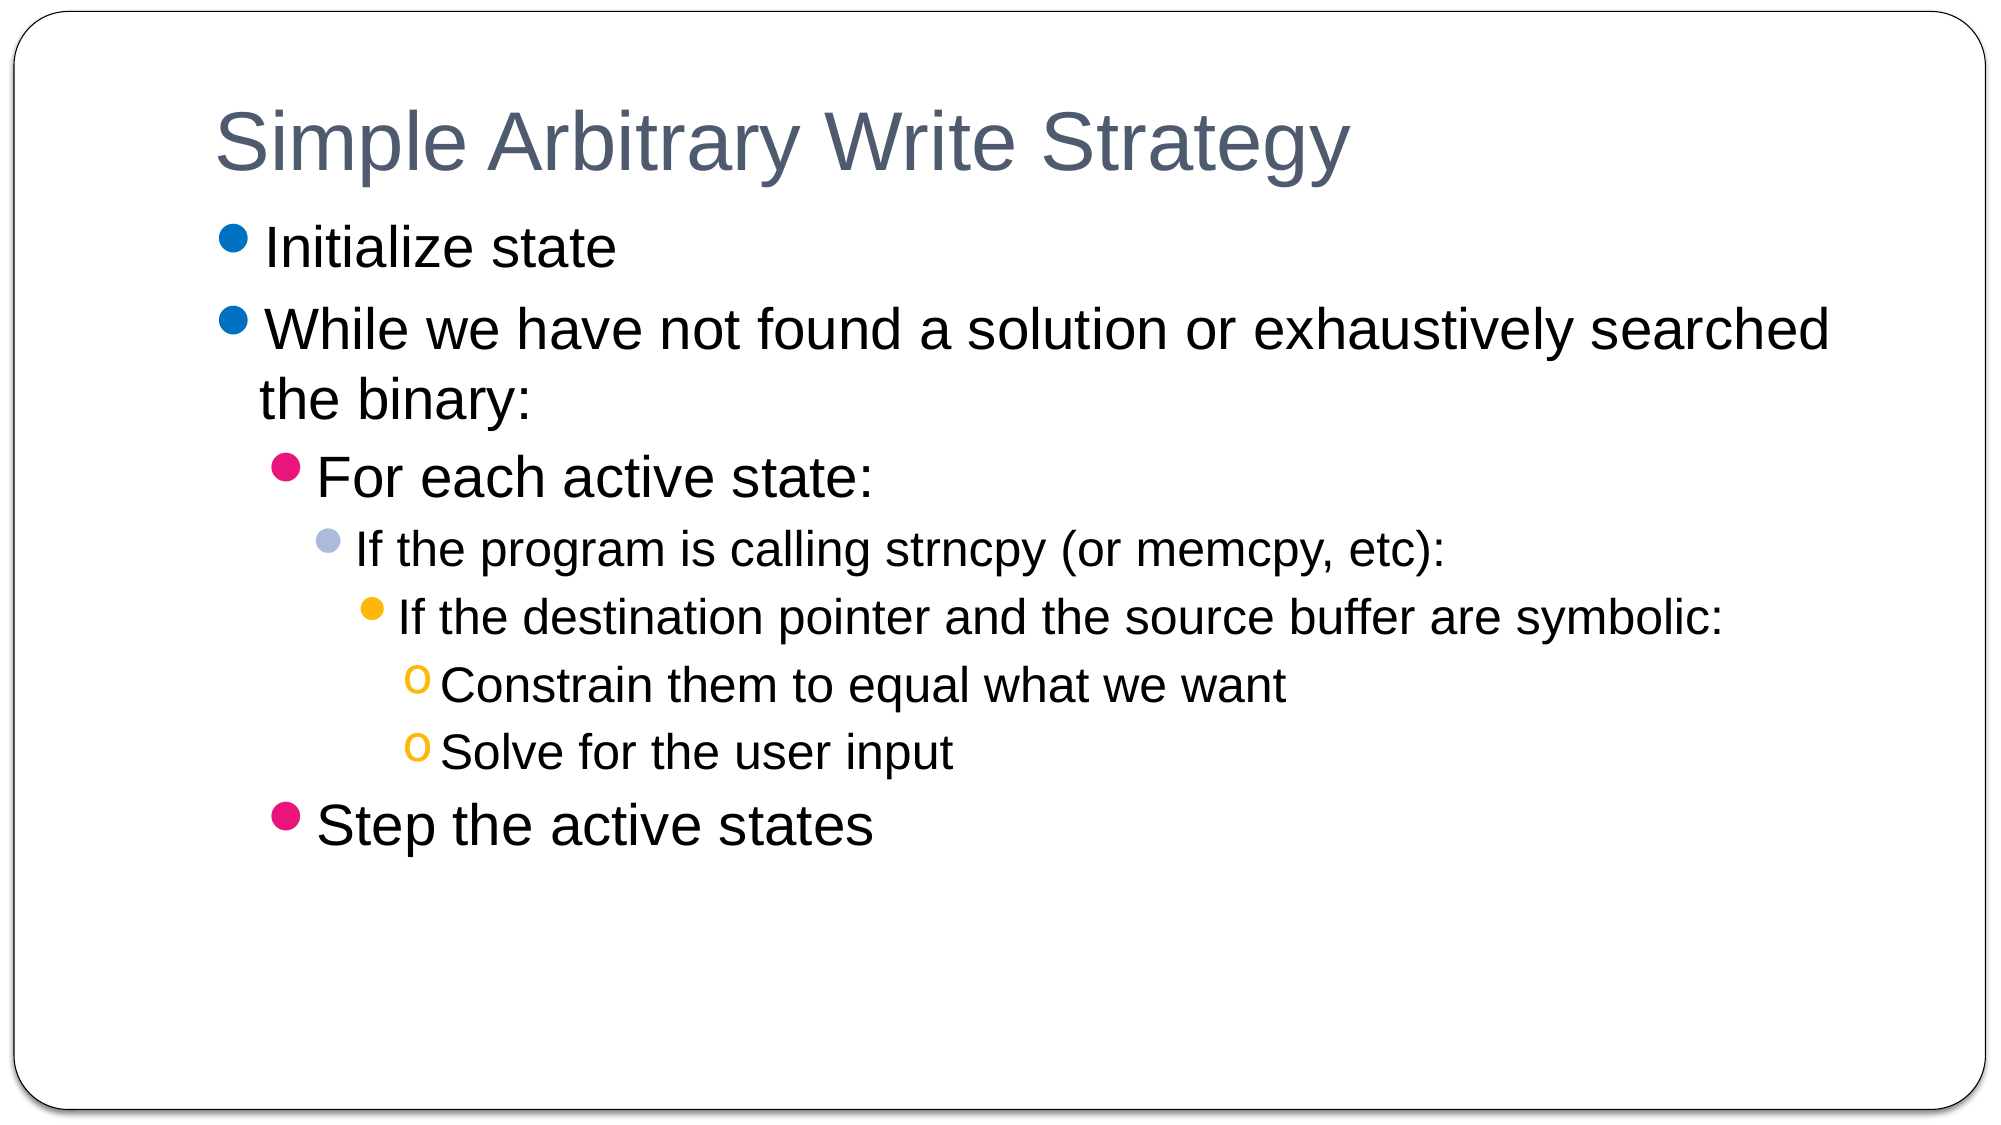

# Simple Arbitrary Write Strategy
Initialize state
While we have not found a solution or exhaustively searched the binary:
For each active state:
If the program is calling strncpy (or memcpy, etc):
If the destination pointer and the source buffer are symbolic:
Constrain them to equal what we want
Solve for the user input
Step the active states